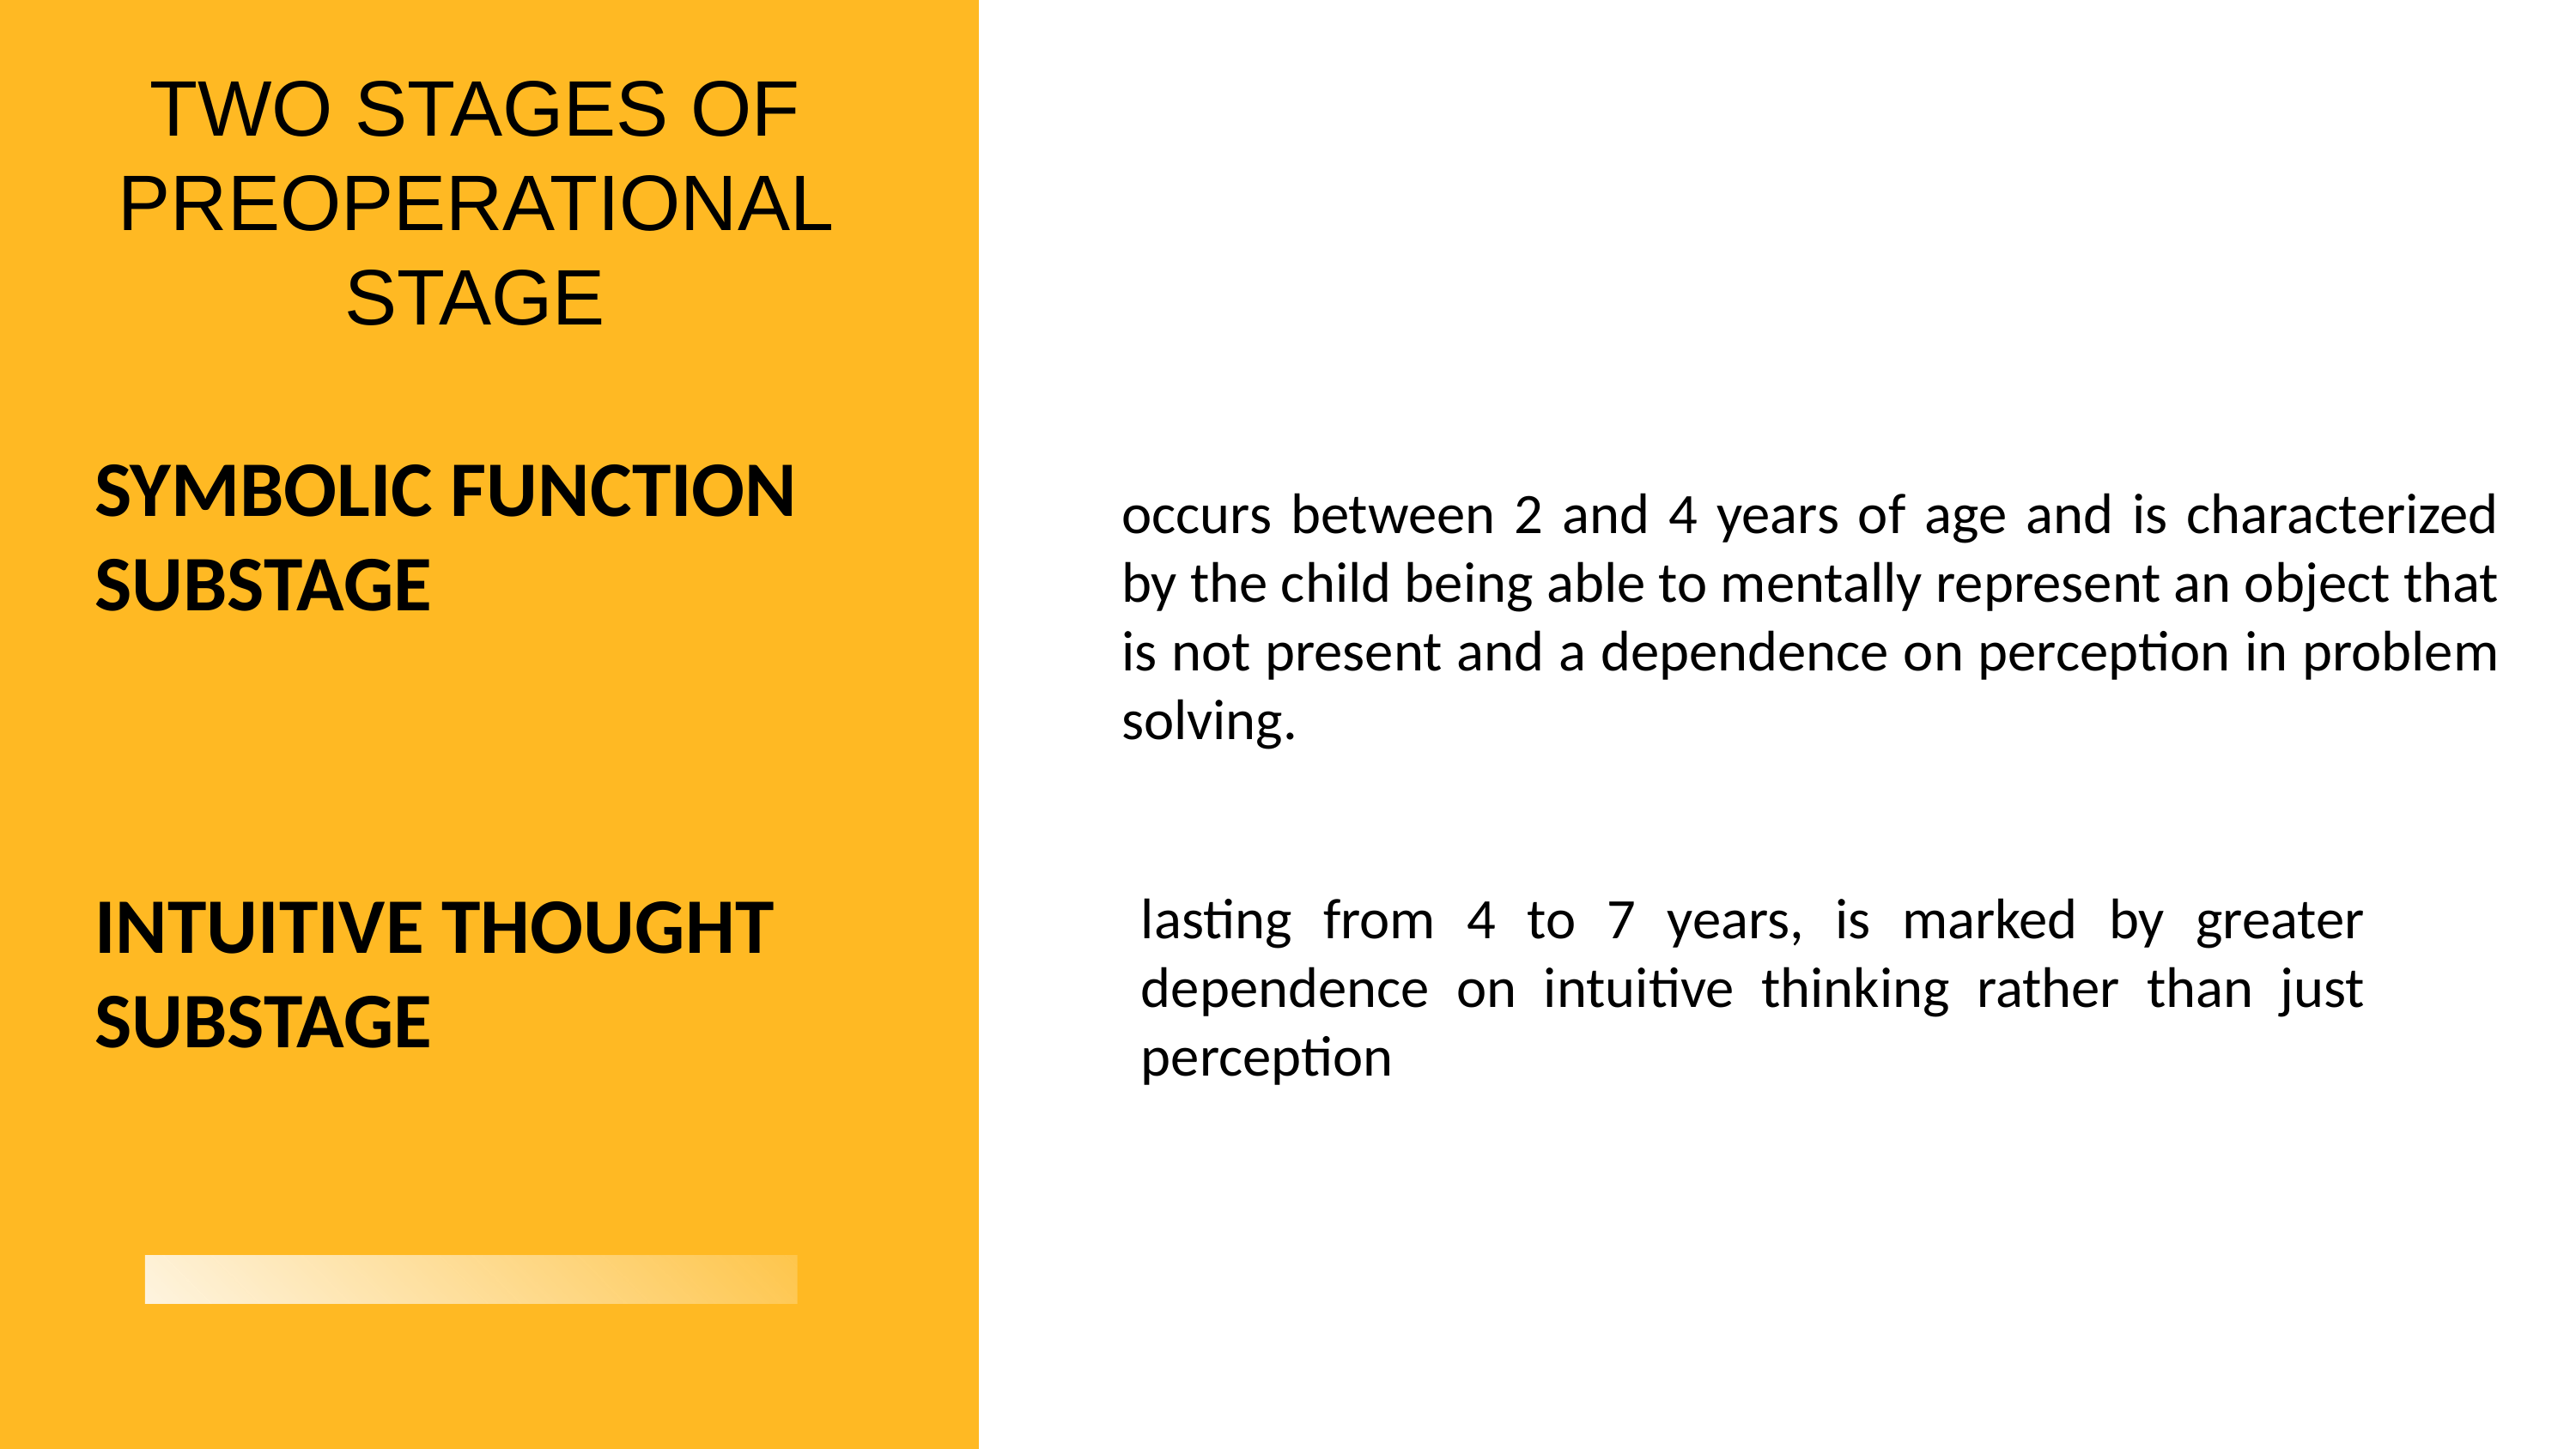

TWO STAGES OF PREOPERATIONAL STAGE
SYMBOLIC FUNCTION SUBSTAGE
occurs between 2 and 4 years of age and is characterized by the child being able to mentally represent an object that is not present and a dependence on perception in problem solving.

INTUITIVE THOUGHT SUBSTAGE
lasting from 4 to 7 years, is marked by greater dependence on intuitive thinking rather than just perception